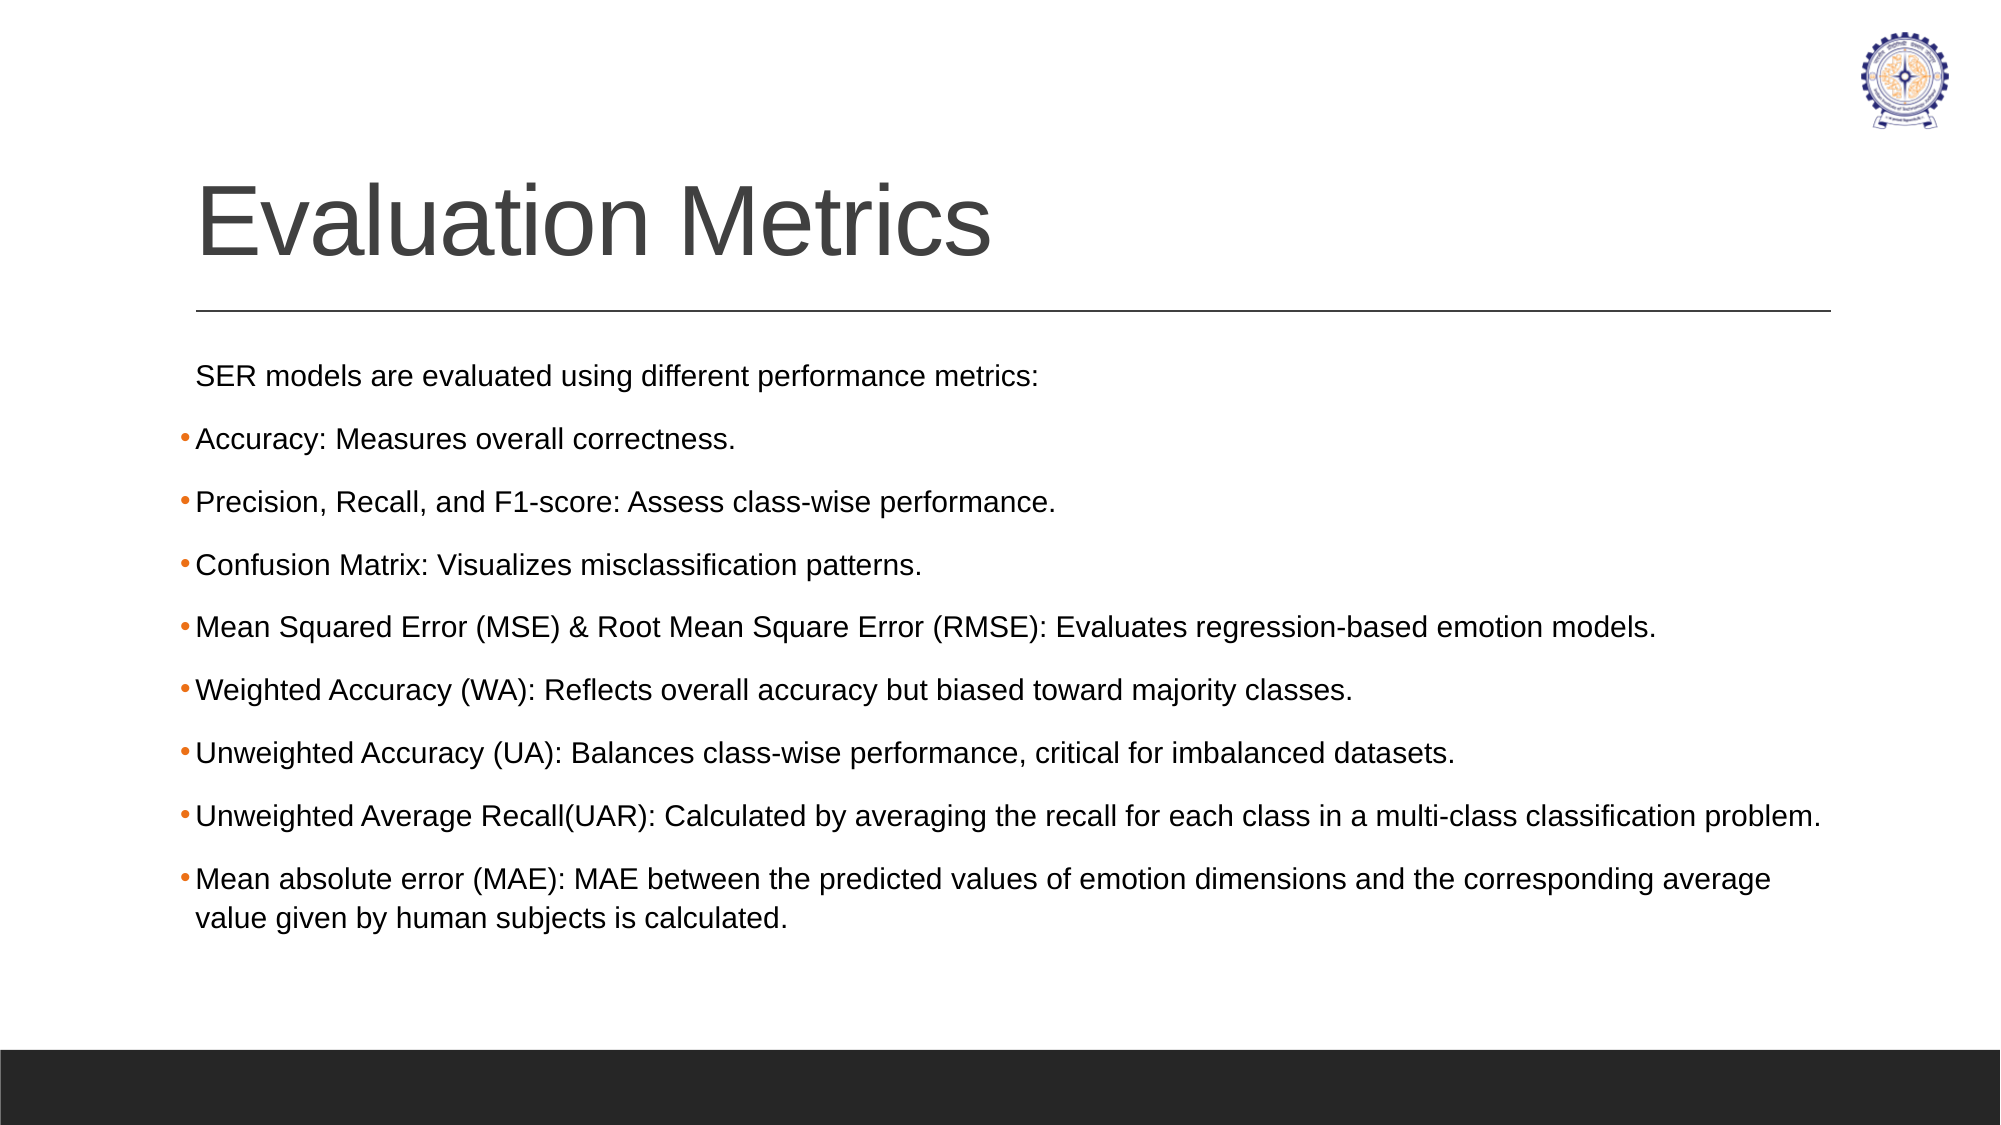

# Evaluation Metrics
SER models are evaluated using different performance metrics:
Accuracy: Measures overall correctness.
Precision, Recall, and F1-score: Assess class-wise performance.
Confusion Matrix: Visualizes misclassification patterns.
Mean Squared Error (MSE) & Root Mean Square Error (RMSE): Evaluates regression-based emotion models.
Weighted Accuracy (WA): Reflects overall accuracy but biased toward majority classes.
Unweighted Accuracy (UA): Balances class-wise performance, critical for imbalanced datasets.
Unweighted Average Recall(UAR): Calculated by averaging the recall for each class in a multi-class classification problem.
Mean absolute error (MAE): MAE between the predicted values of emotion dimensions and the corresponding average value given by human subjects is calculated.